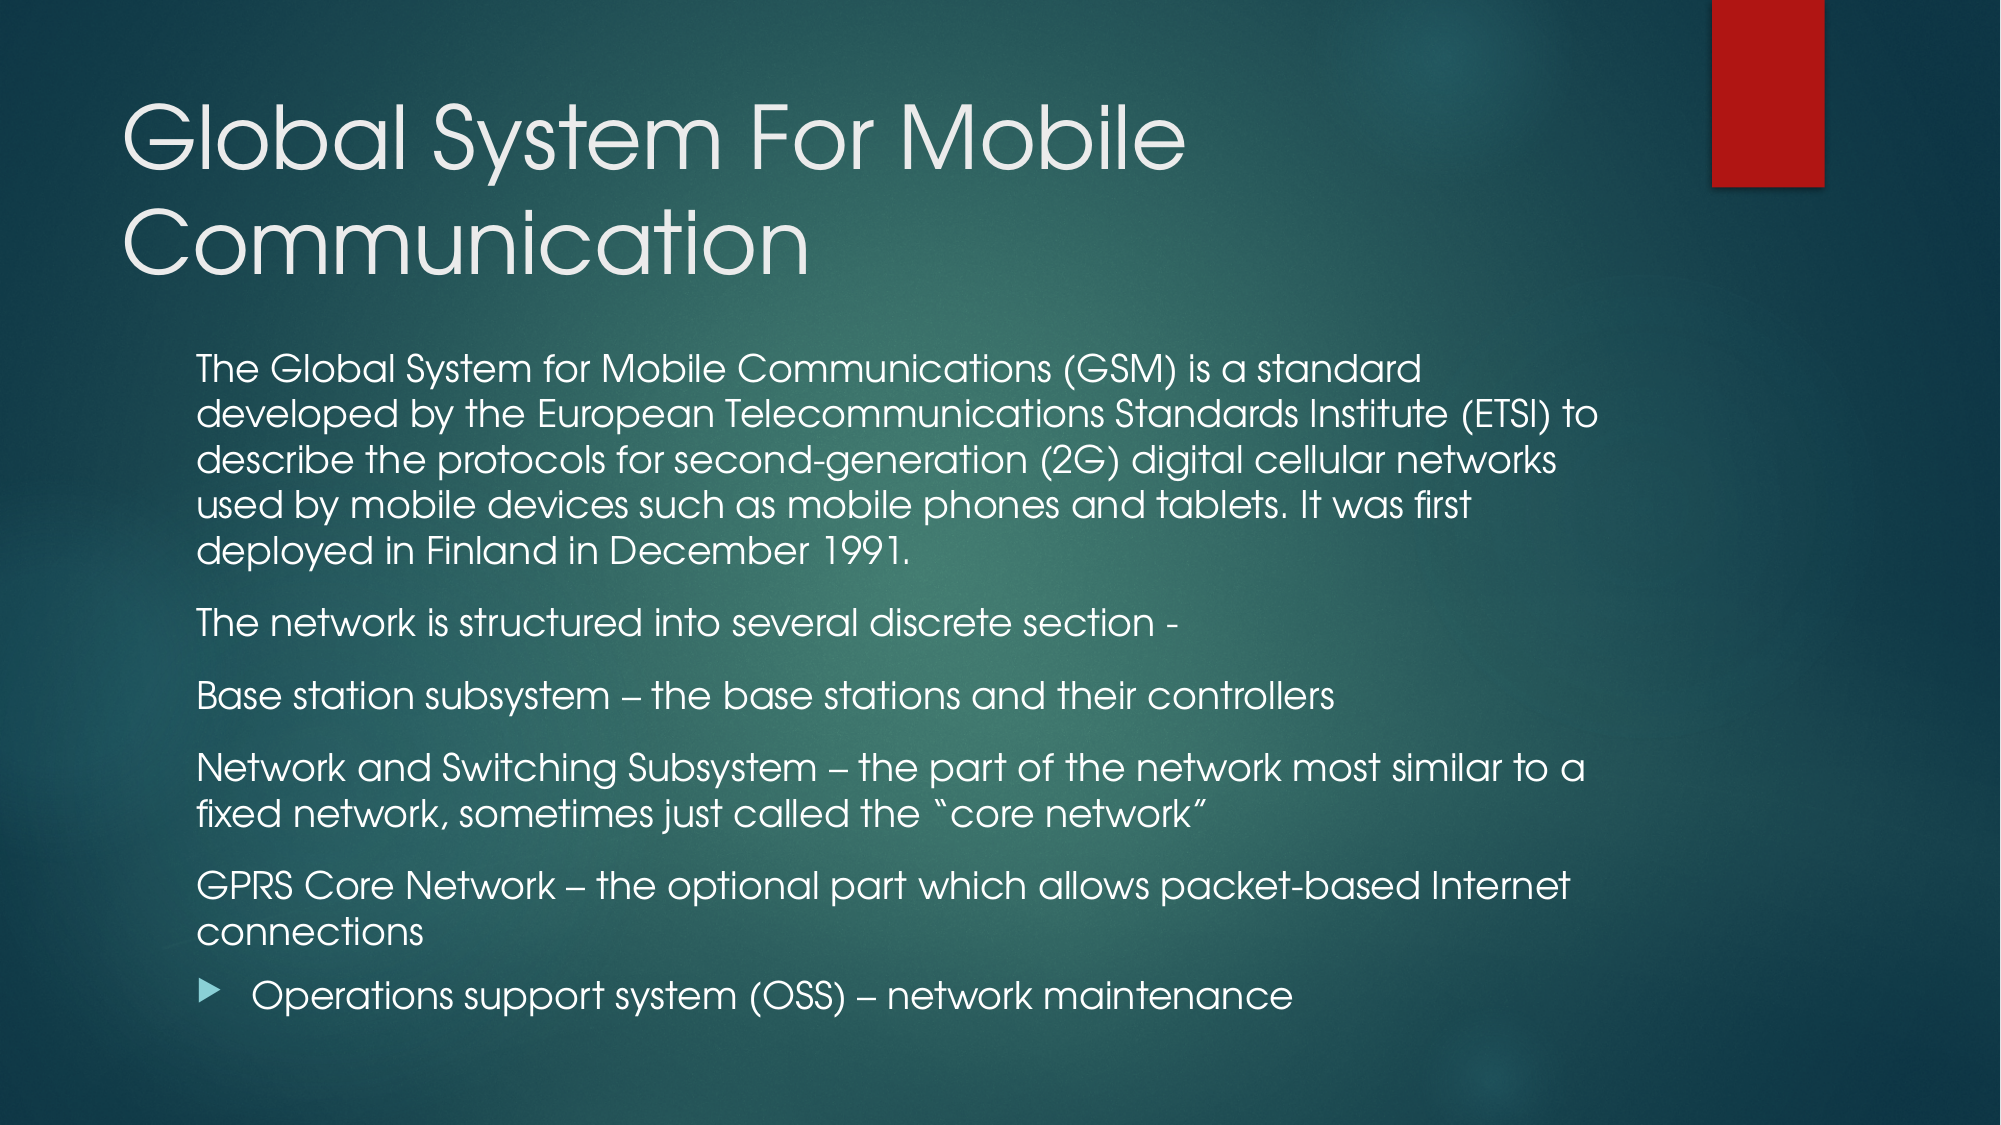

# Global System For Mobile Communication
The Global System for Mobile Communications (GSM) is a standard developed by the European Telecommunications Standards Institute (ETSI) to describe the protocols for second-generation (2G) digital cellular networks used by mobile devices such as mobile phones and tablets. It was first deployed in Finland in December 1991.
The network is structured into several discrete section -
Base station subsystem – the base stations and their controllers
Network and Switching Subsystem – the part of the network most similar to a fixed network, sometimes just called the “core network”
GPRS Core Network – the optional part which allows packet-based Internet connections
Operations support system (OSS) – network maintenance